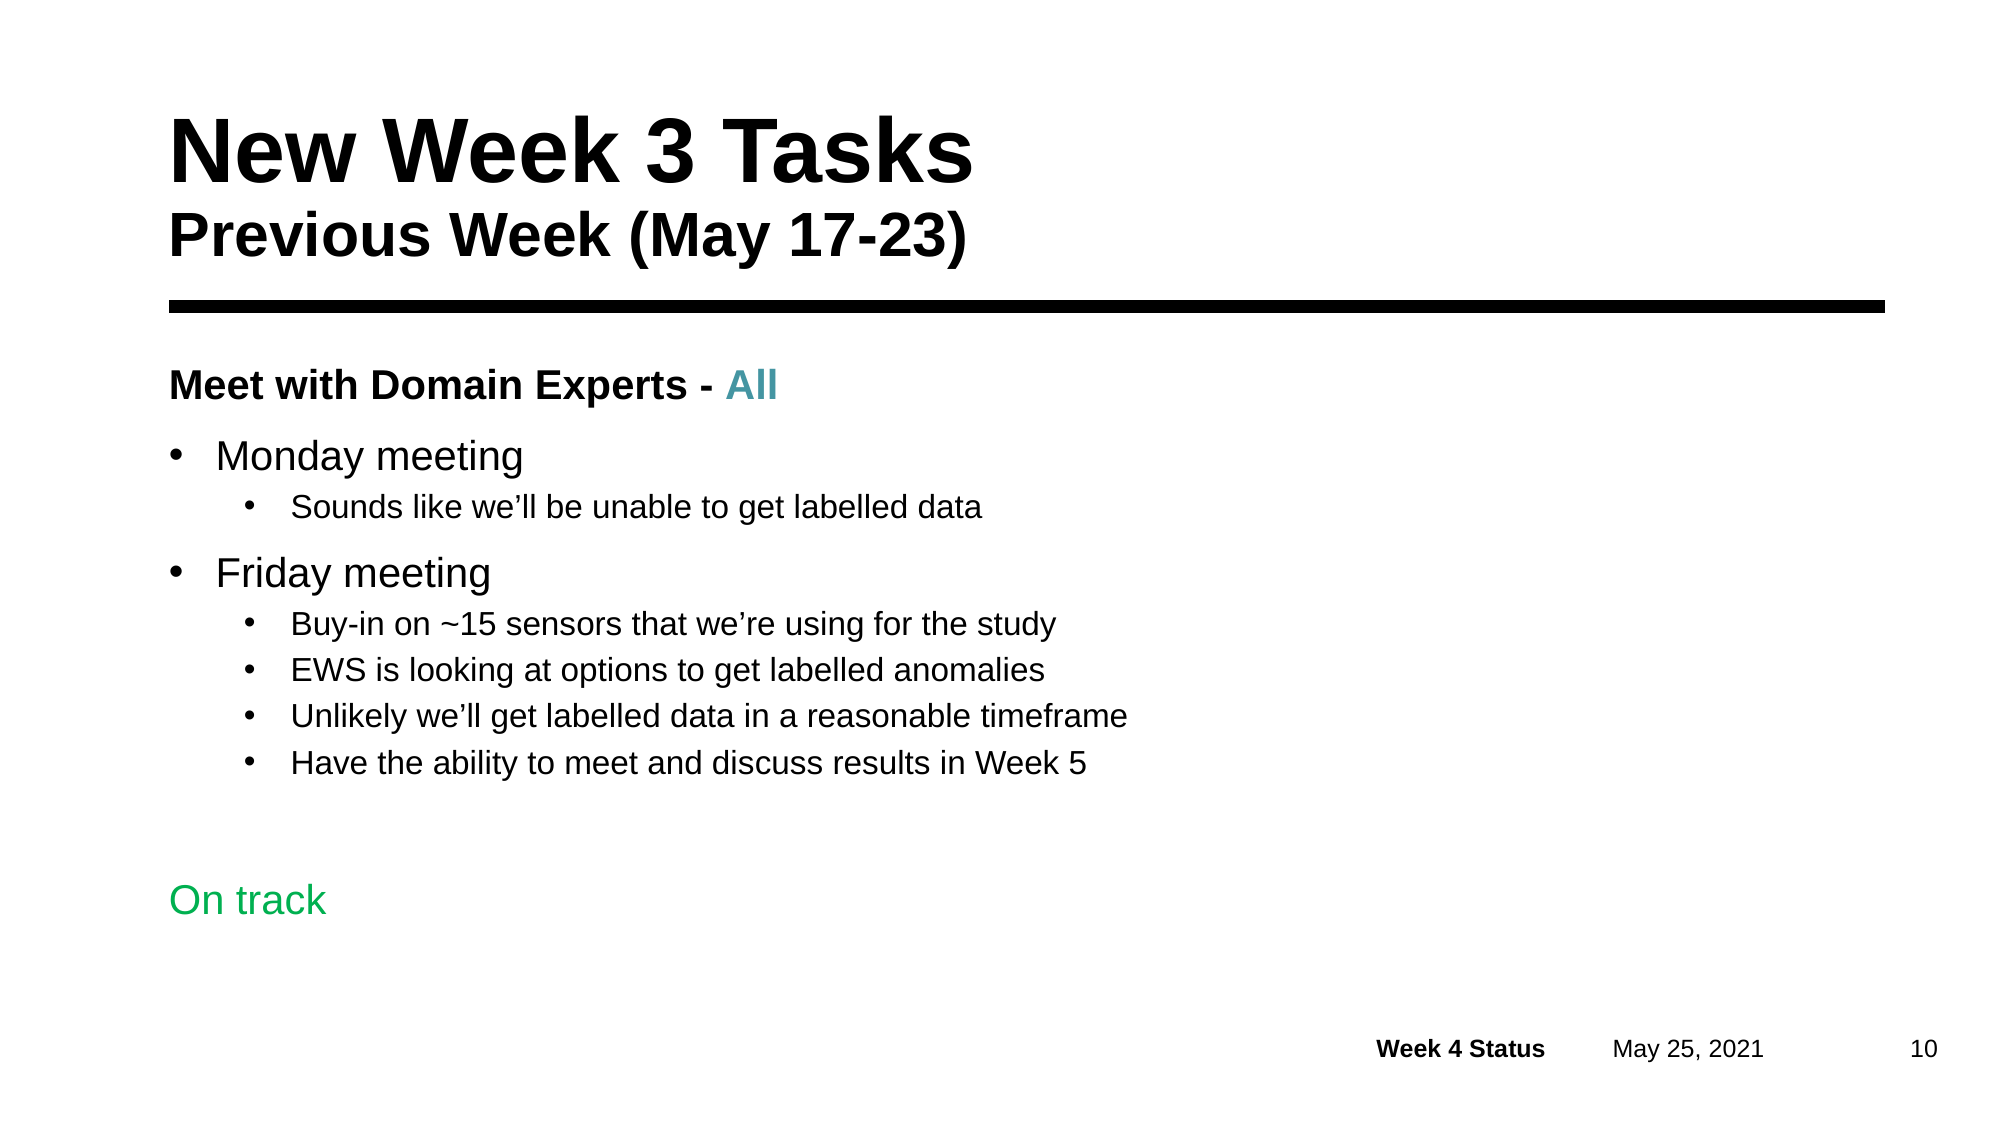

# New Week 3 Tasks Previous Week (May 17-23)

Meet with Domain Experts - All
Monday meeting
Sounds like we’ll be unable to get labelled data
Friday meeting
Buy-in on ~15 sensors that we’re using for the study
EWS is looking at options to get labelled anomalies
Unlikely we’ll get labelled data in a reasonable timeframe
Have the ability to meet and discuss results in Week 5

On track

May 25, 2021
10
Week 4 Status